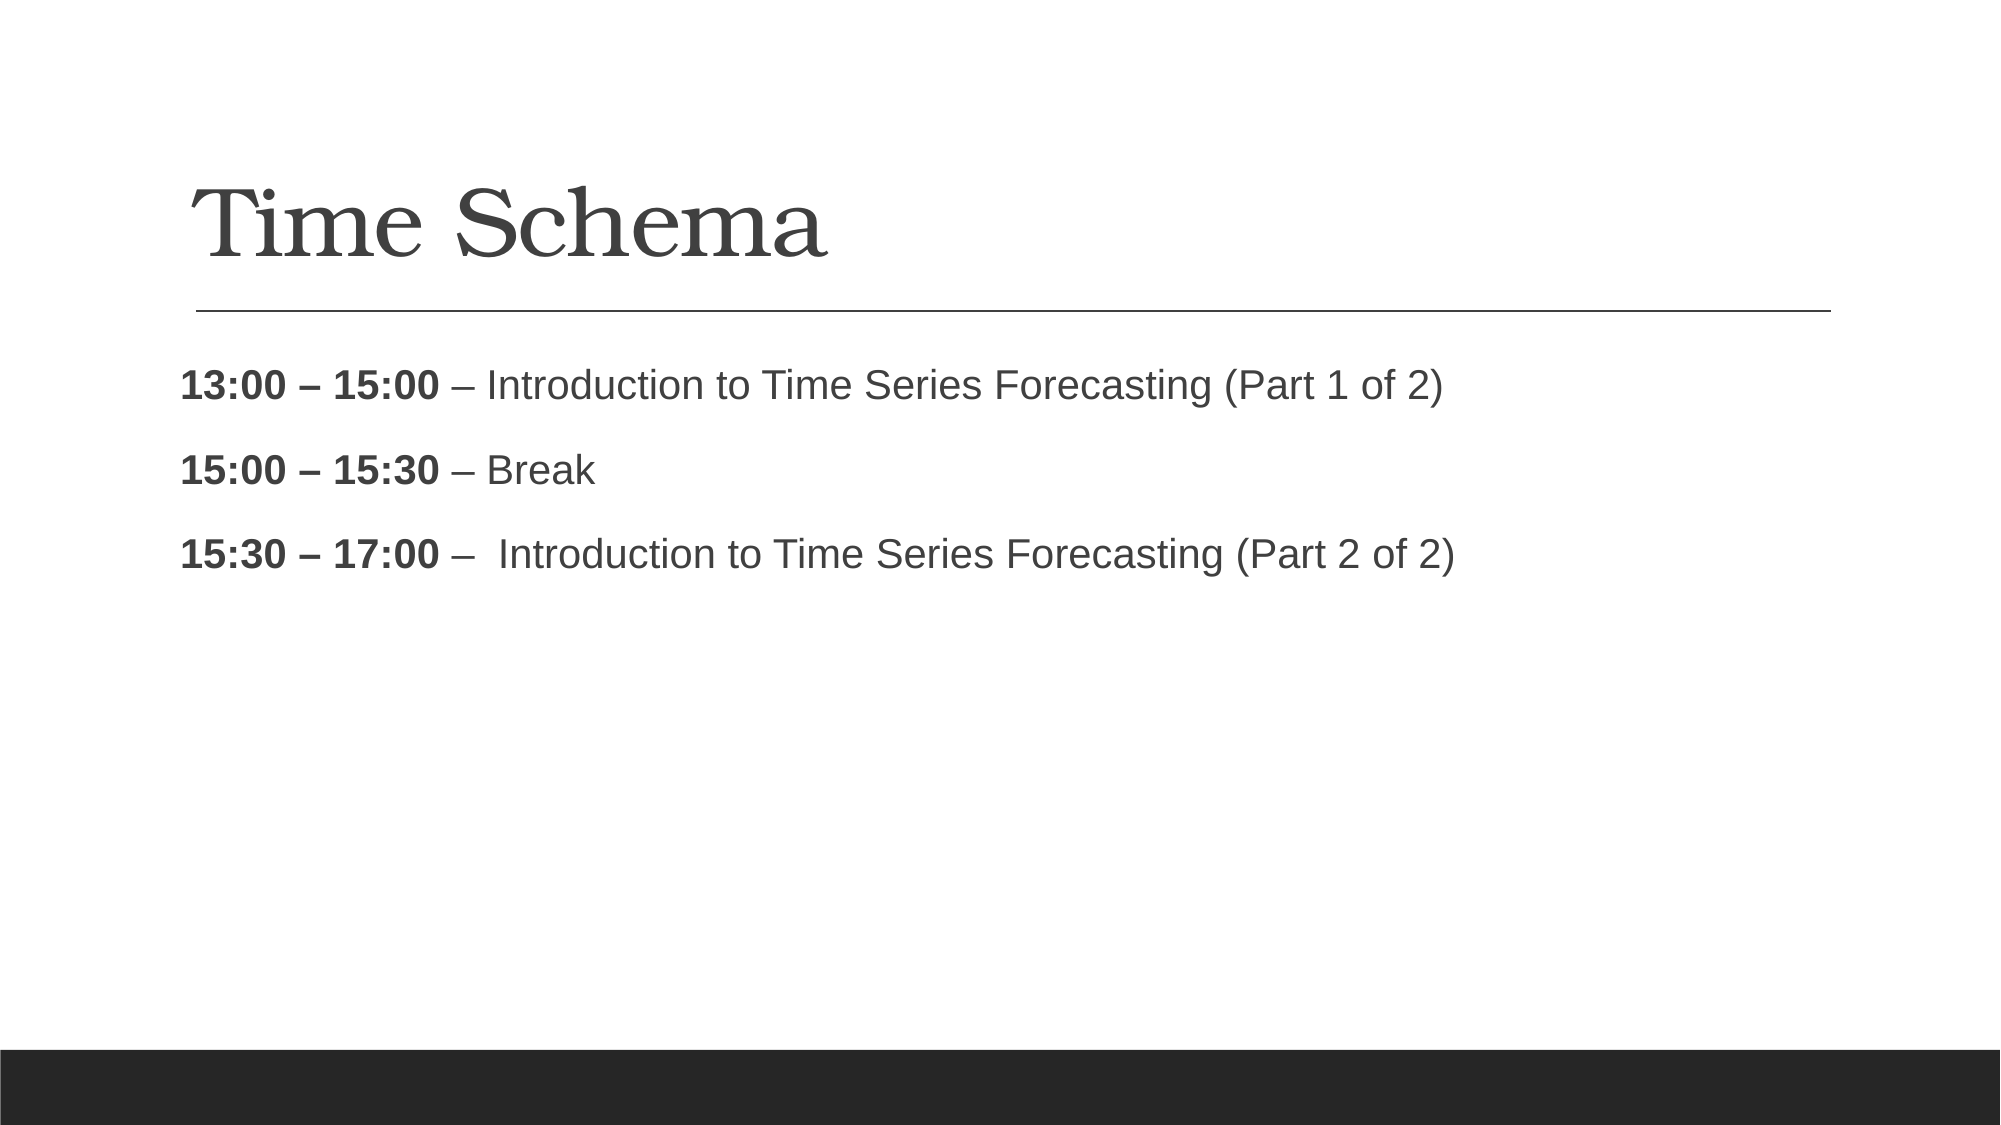

# Time Schema
13:00 – 15:00 – Introduction to Time Series Forecasting (Part 1 of 2)
15:00 – 15:30 – Break
15:30 – 17:00 –  Introduction to Time Series Forecasting (Part 2 of 2)